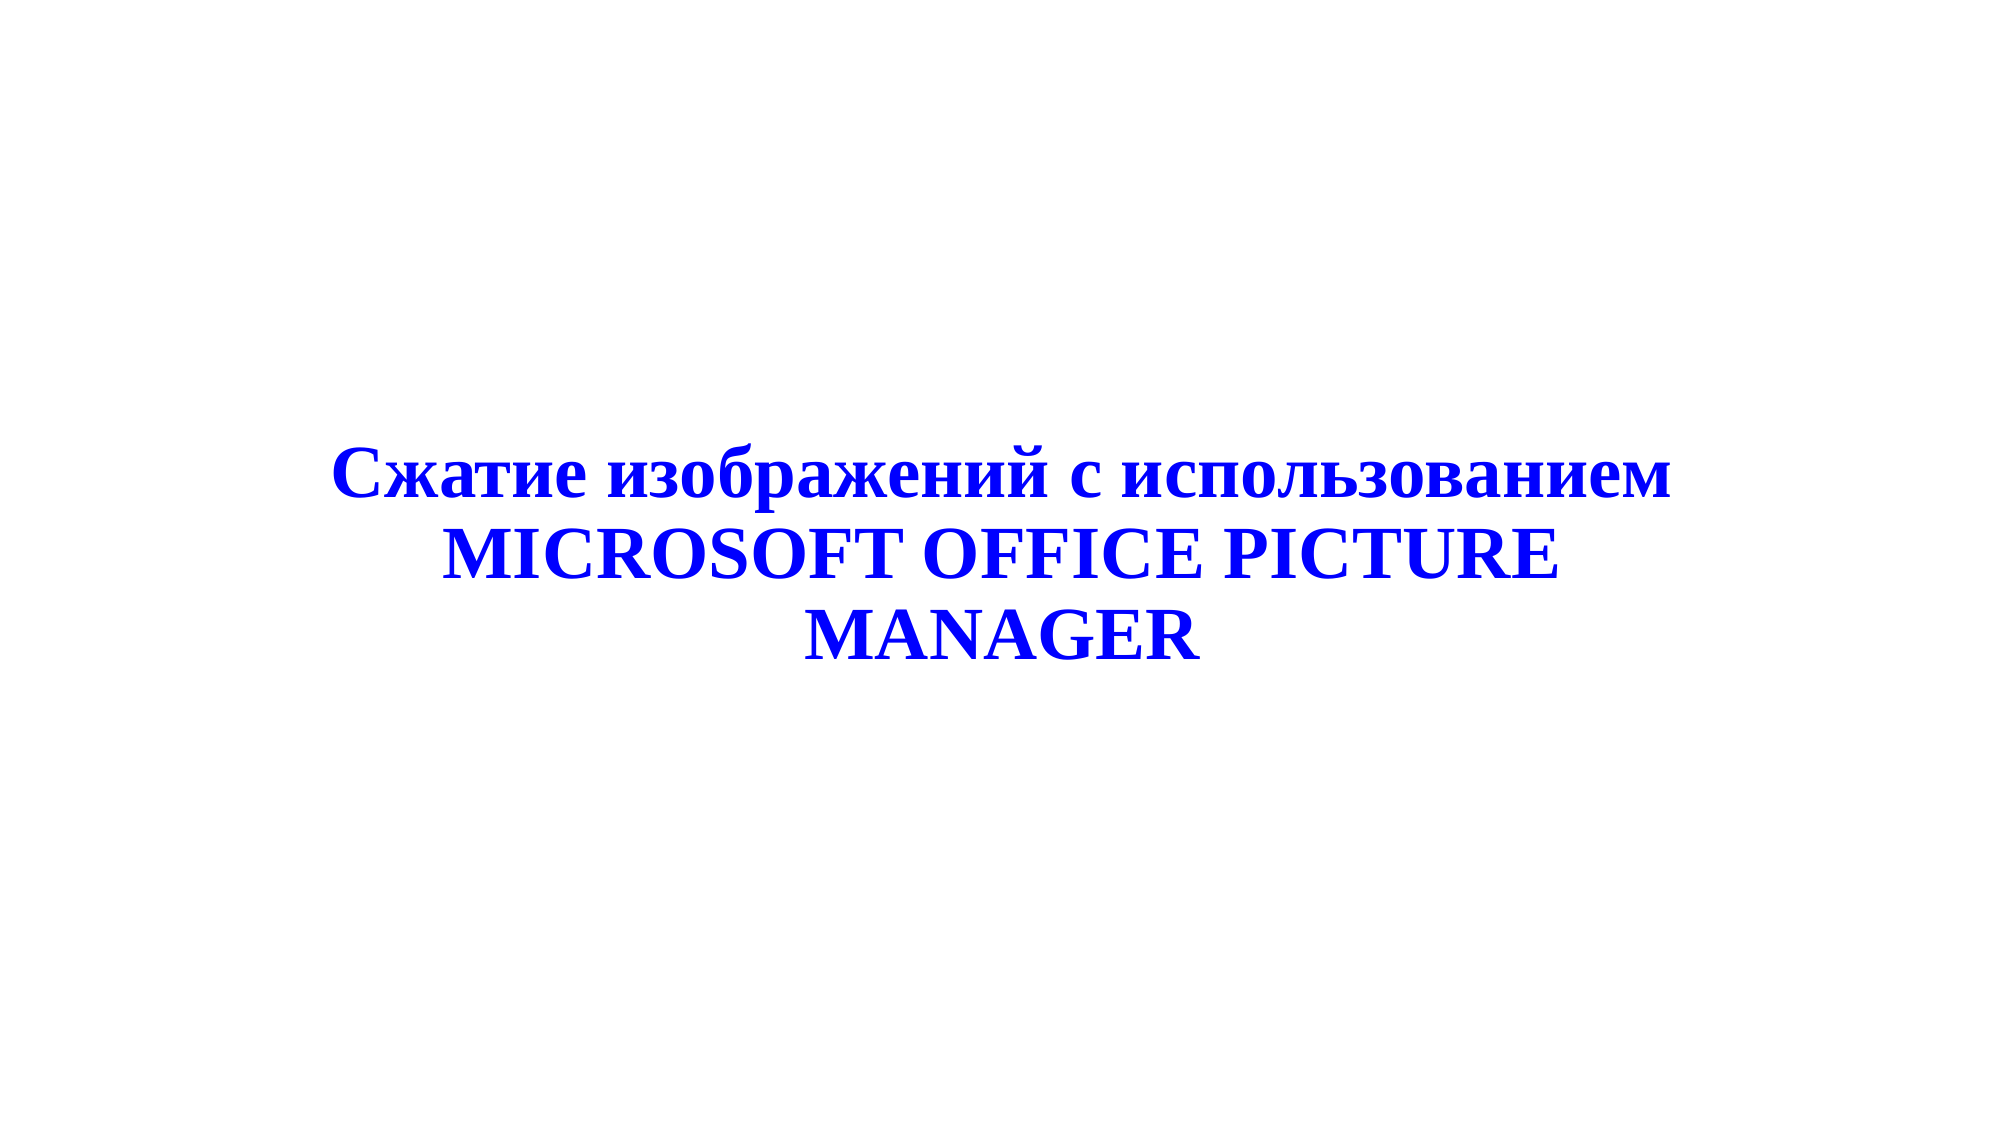

# Сжатие изображений с использованием MICROSOFT OFFICE PICTURE MANAGER